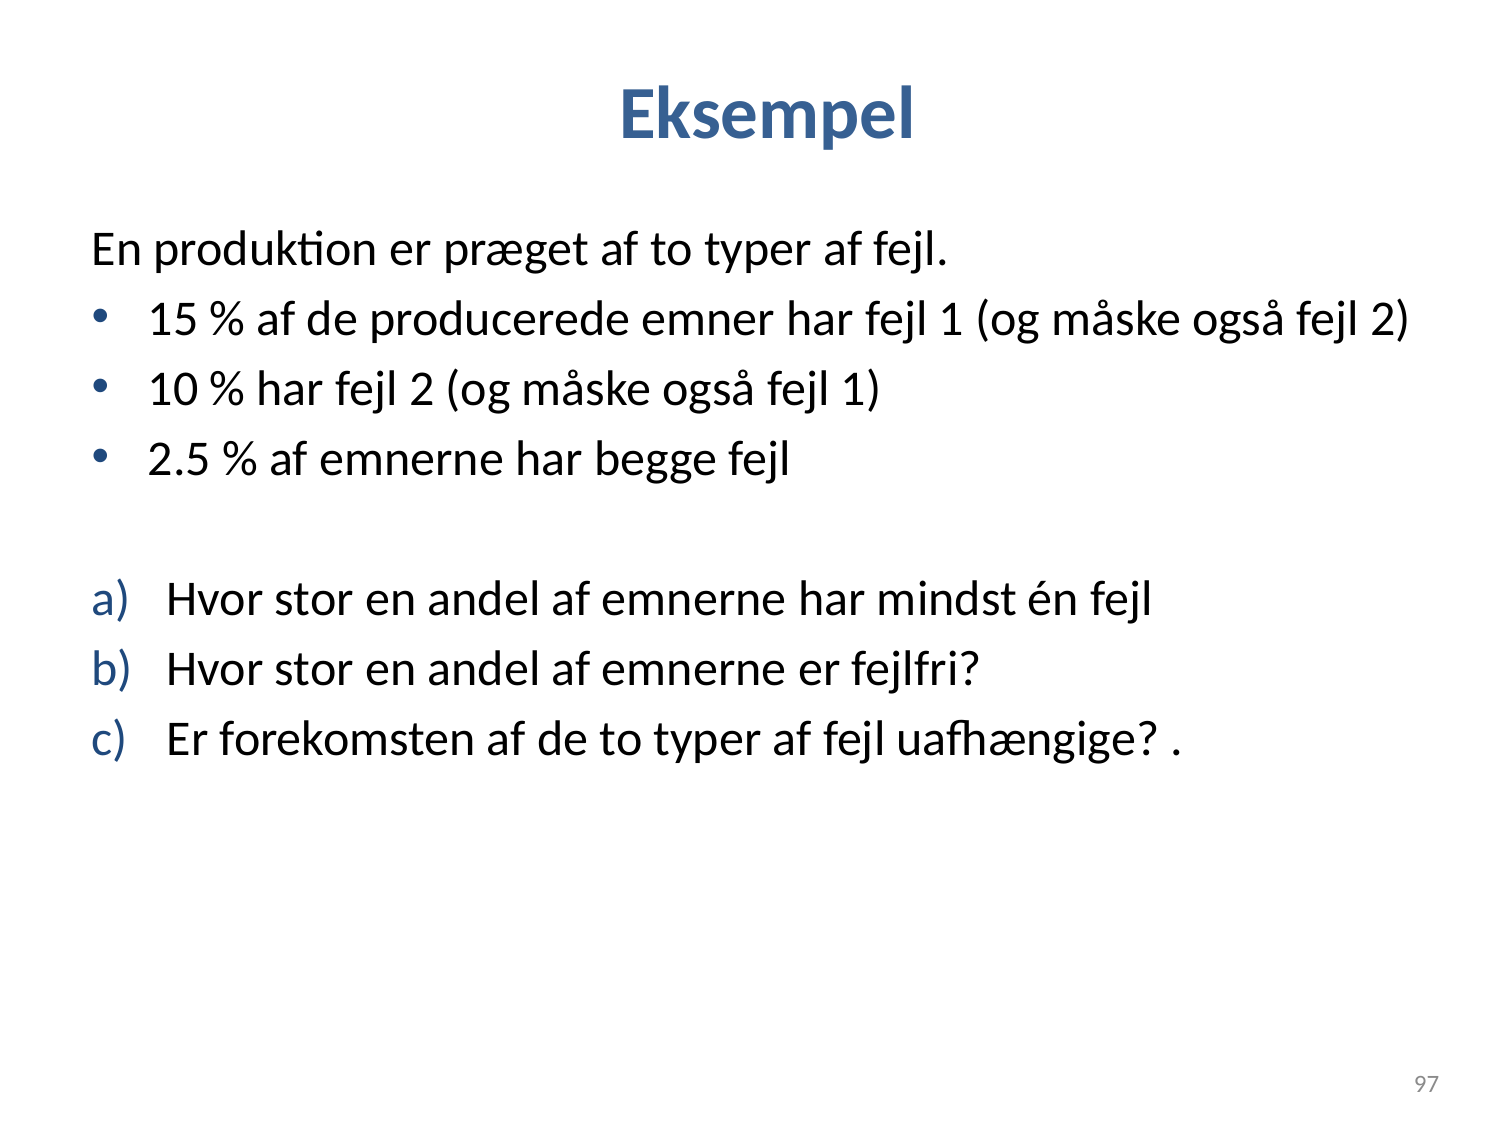

# Eksempel
En produktion er præget af to typer af fejl.
15 % af de producerede emner har fejl 1 (og måske også fejl 2)
10 % har fejl 2 (og måske også fejl 1)
2.5 % af emnerne har begge fejl

Hvor stor en andel af emnerne har mindst én fejl
Hvor stor en andel af emnerne er fejlfri?
Er forekomsten af de to typer af fejl uafhængige? .
97